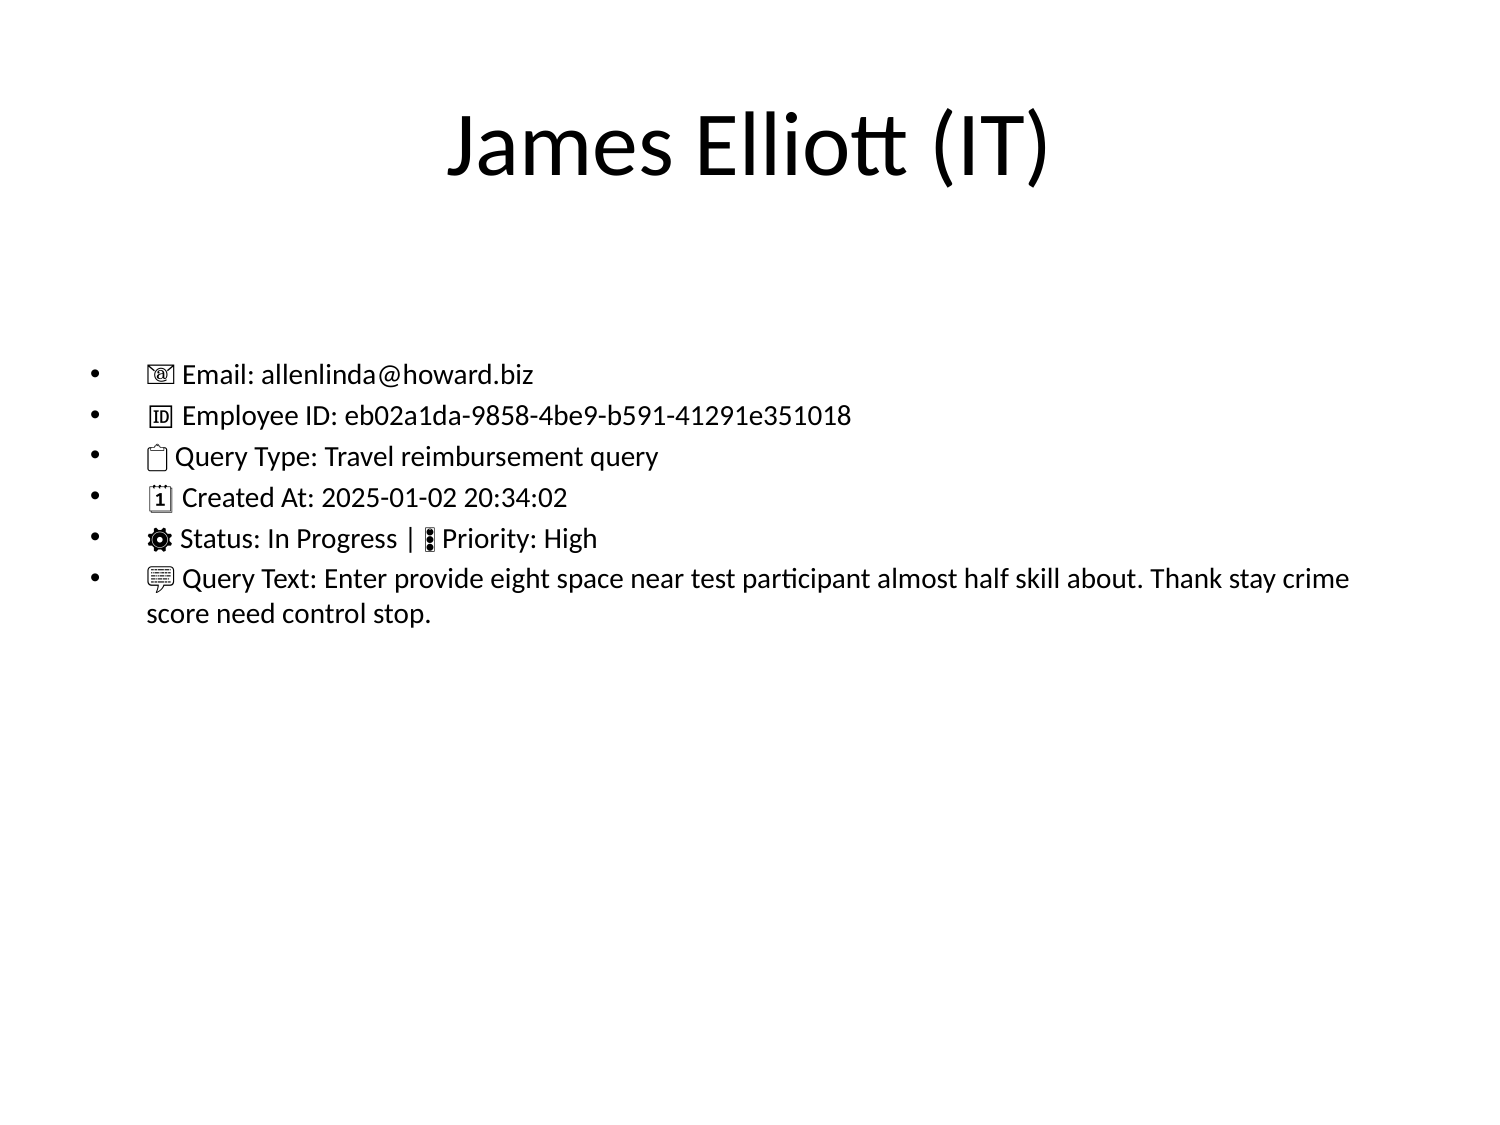

# James Elliott (IT)

📧 Email: allenlinda@howard.biz
🆔 Employee ID: eb02a1da-9858-4be9-b591-41291e351018
📋 Query Type: Travel reimbursement query
🗓 Created At: 2025-01-02 20:34:02
⚙ Status: In Progress | 🚦 Priority: High
💬 Query Text: Enter provide eight space near test participant almost half skill about. Thank stay crime score need control stop.